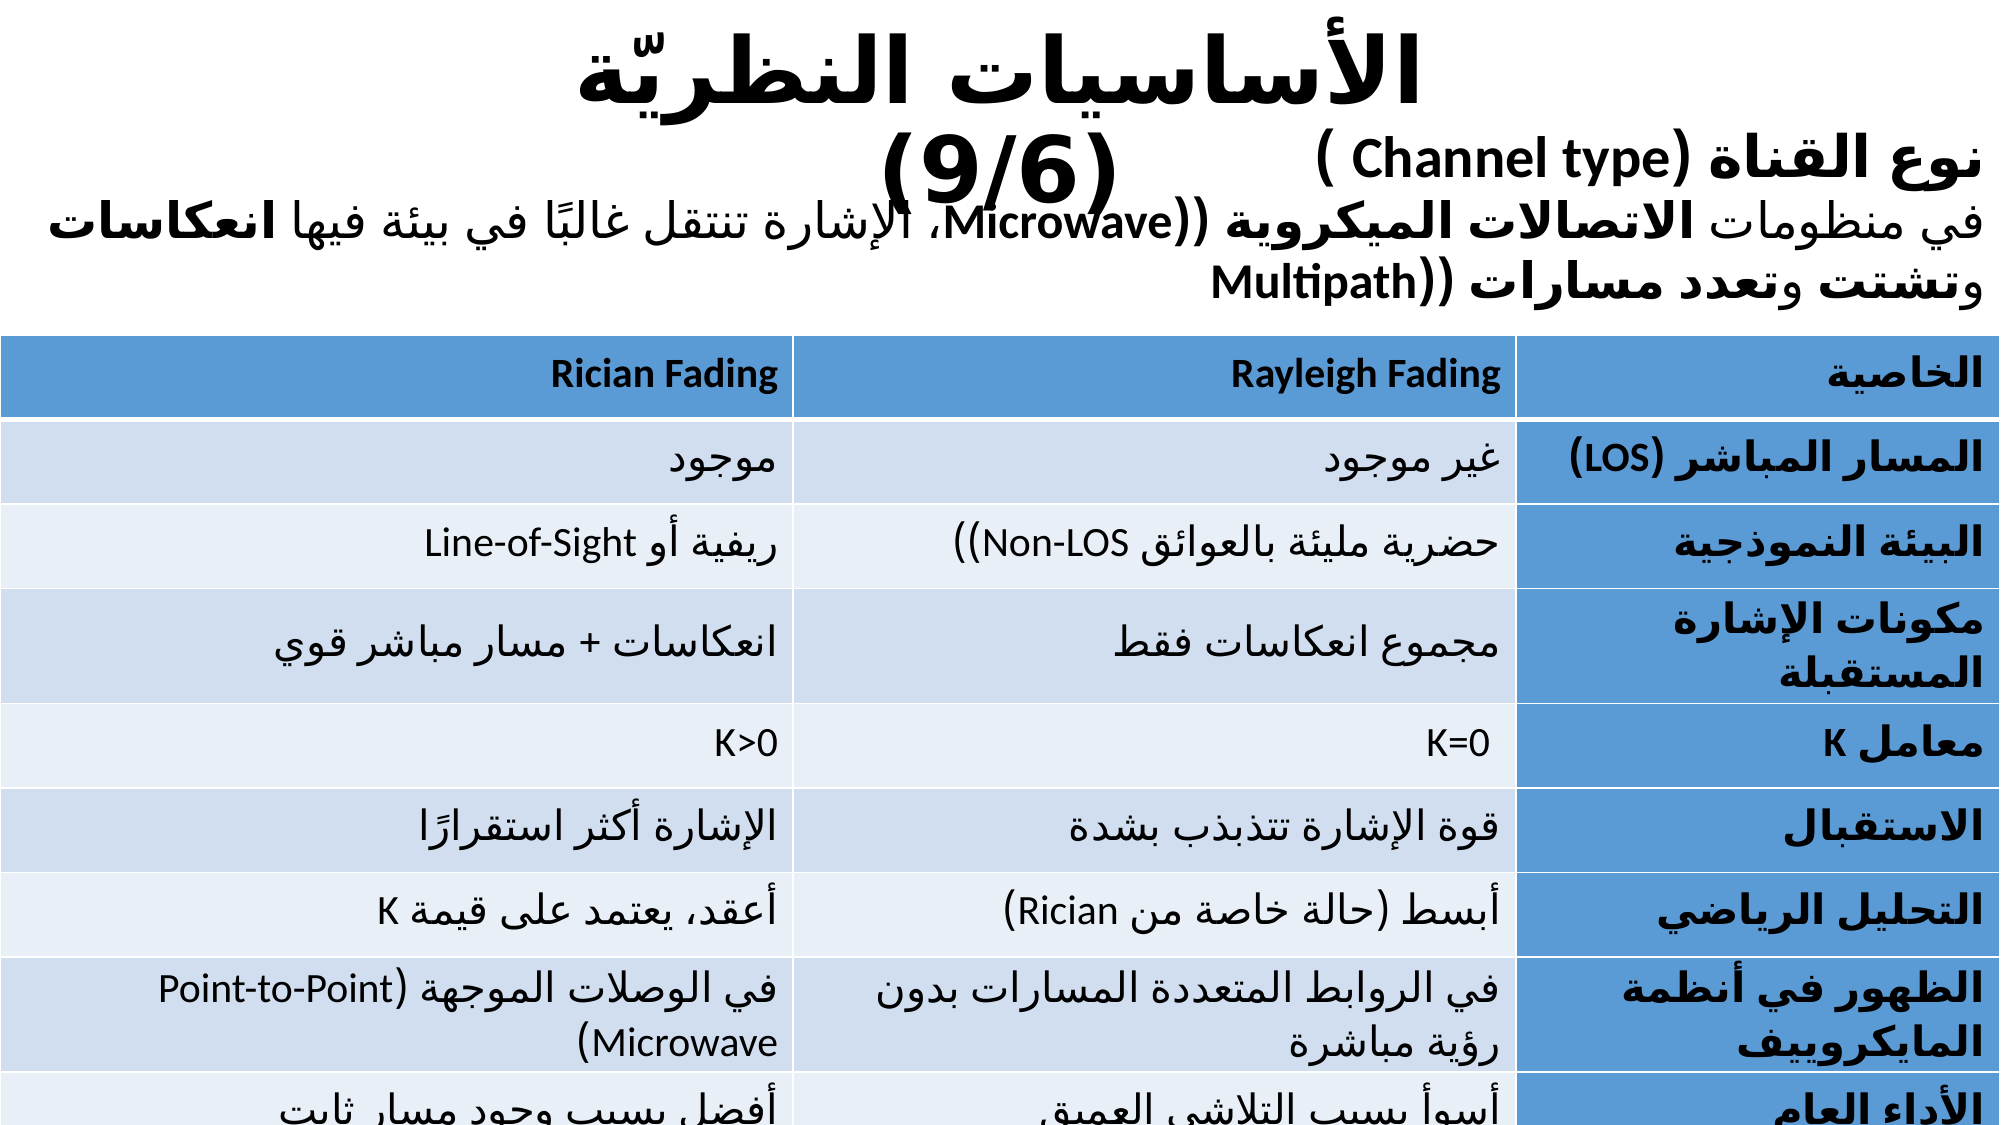

الأساسيات النظريّة (9/6)
نوع القناة (Channel type )
في منظومات الاتصالات الميكروية ((Microwave، الإشارة تنتقل غالبًا في بيئة فيها انعكاسات وتشتت وتعدد مسارات ((Multipath

| Rician Fading | Rayleigh Fading | الخاصية |
| --- | --- | --- |
| موجود | غير موجود | المسار المباشر (LOS) |
| ريفية أو Line-of-Sight | حضرية مليئة بالعوائق Non-LOS)) | البيئة النموذجية |
| انعكاسات + مسار مباشر قوي | مجموع انعكاسات فقط | مكونات الإشارة المستقبلة |
| K>0 | K=0 | معامل K |
| الإشارة أكثر استقرارًا | قوة الإشارة تتذبذب بشدة | الاستقبال |
| أعقد، يعتمد على قيمة K | أبسط (حالة خاصة من Rician) | التحليل الرياضي |
| في الوصلات الموجهة (Point-to-Point Microwave) | في الروابط المتعددة المسارات بدون رؤية مباشرة | الظهور في أنظمة المايكروييف |
| أفضل بسبب وجود مسار ثابت | أسوأ بسبب التلاشي العميق | الأداء العام |
15